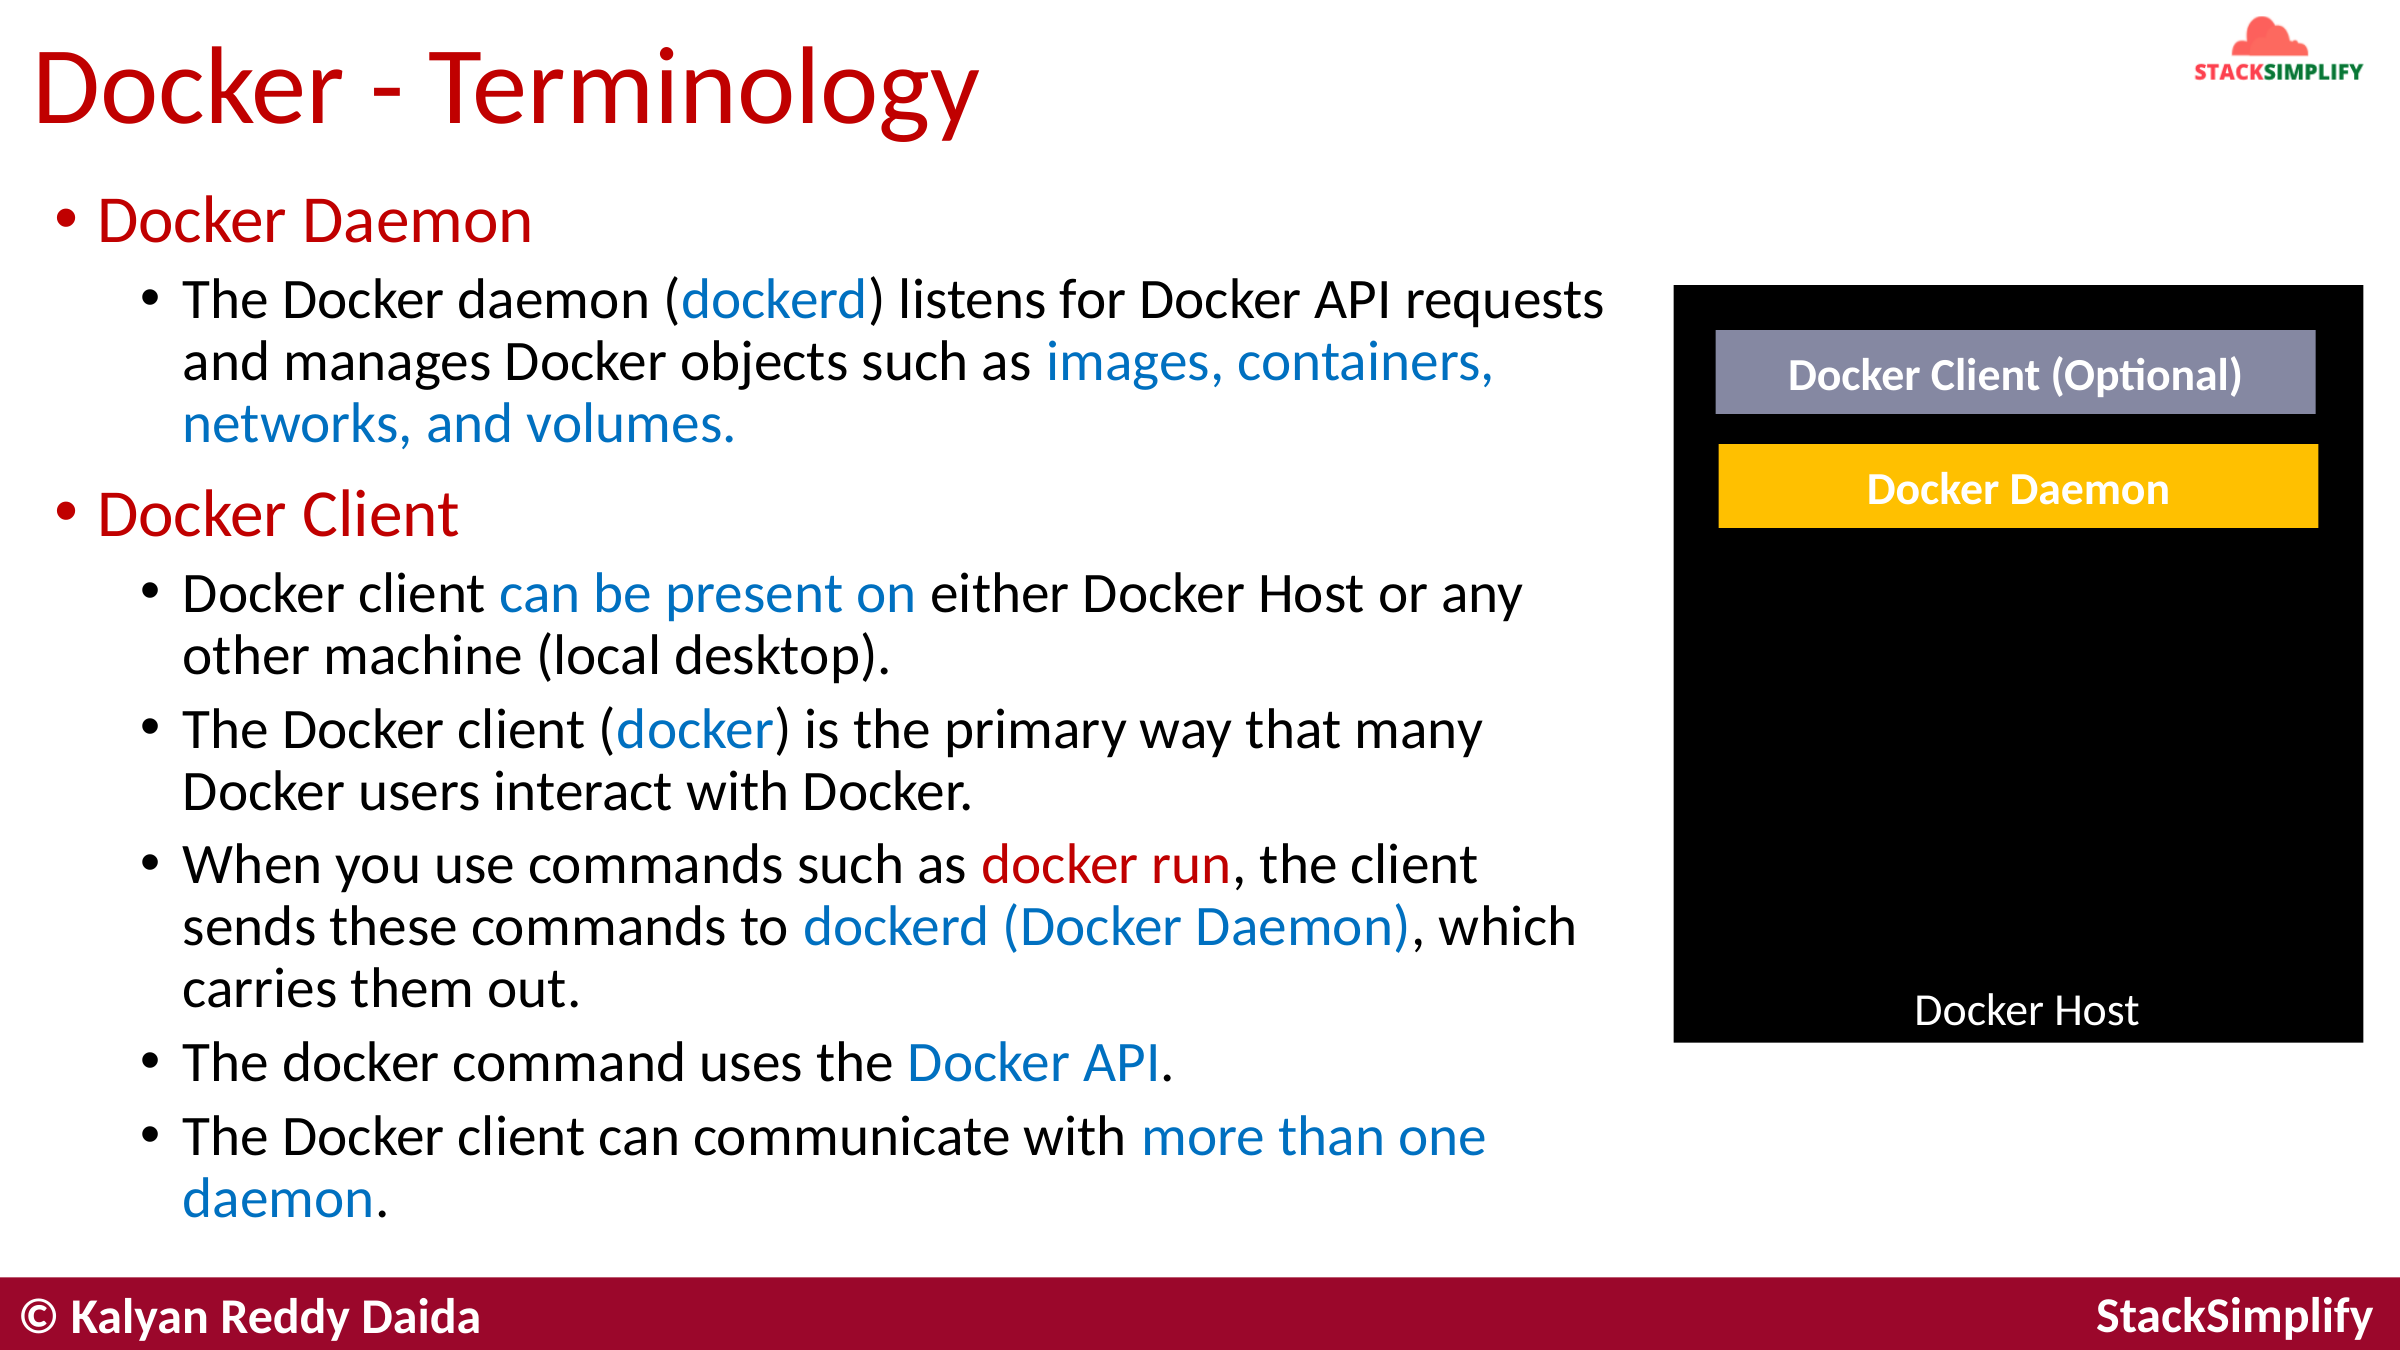

# Docker - Terminology
Docker Daemon
The Docker daemon (dockerd) listens for Docker API requests and manages Docker objects such as images, containers, networks, and volumes.
Docker Client
Docker client can be present on either Docker Host or any other machine (local desktop).
The Docker client (docker) is the primary way that many Docker users interact with Docker.
When you use commands such as docker run, the client sends these commands to dockerd (Docker Daemon), which carries them out.
The docker command uses the Docker API.
The Docker client can communicate with more than one daemon.

Docker Client (Optional)
Docker Daemon
Docker Host
© Kalyan Reddy Daida